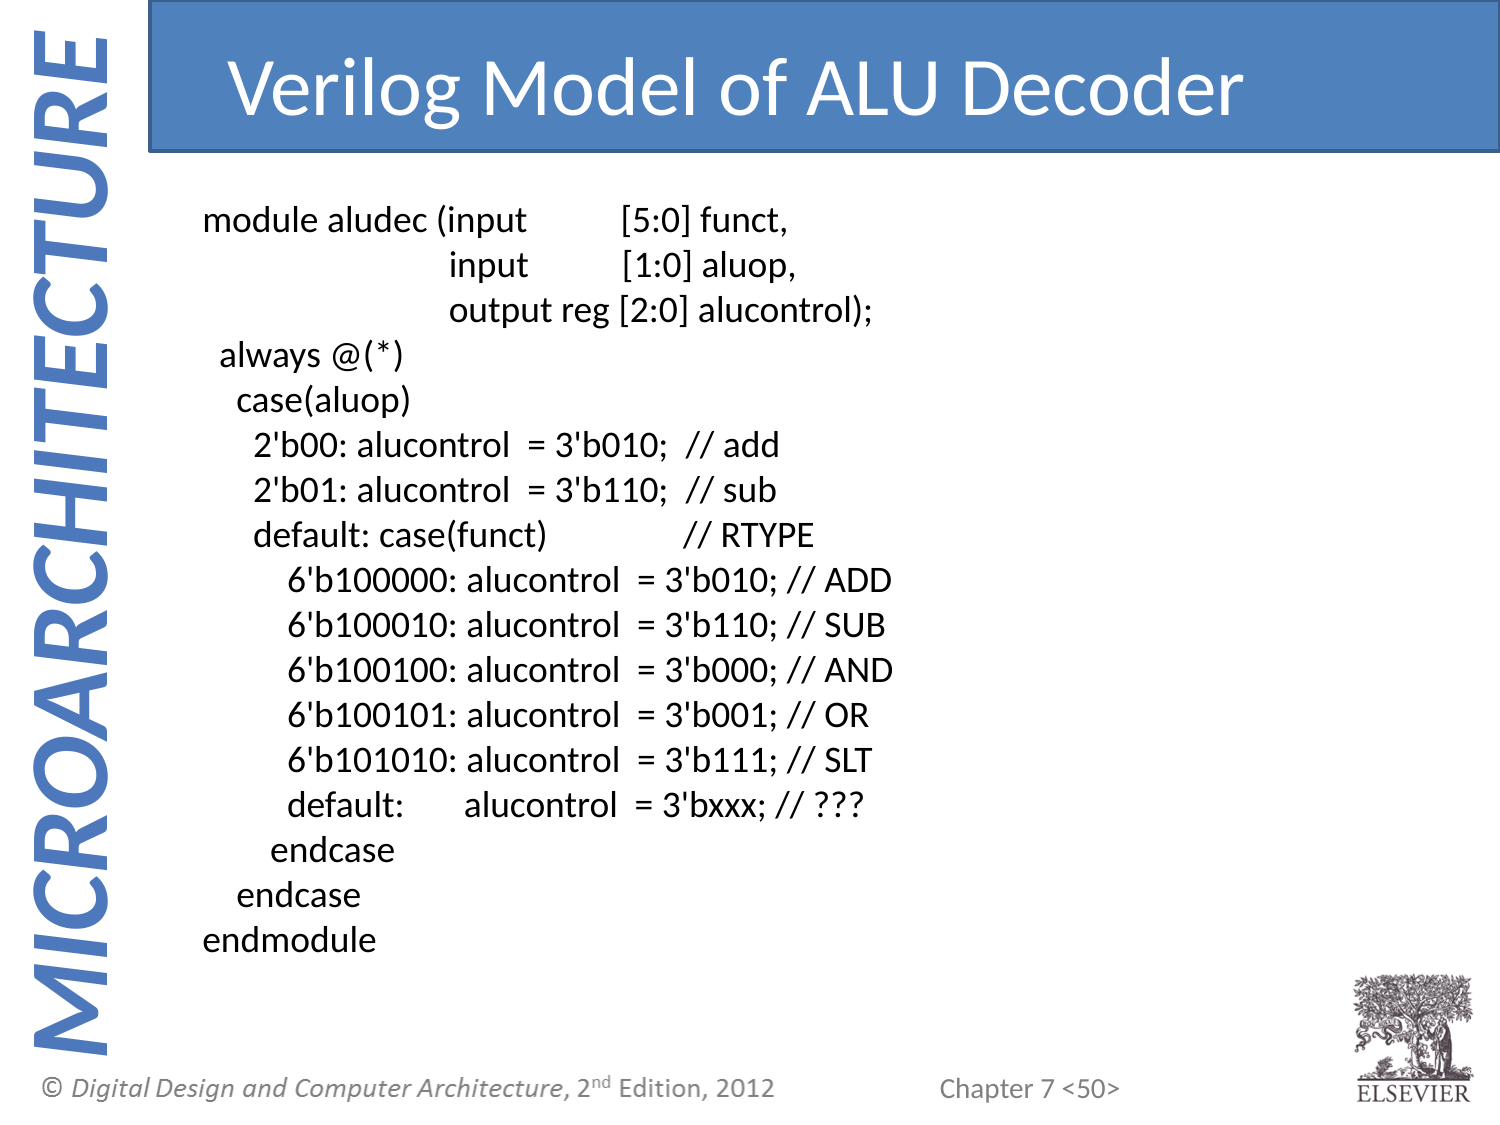

Verilog Model of ALU Decoder
module aludec (input           [5:0] funct,
                             input           [1:0] aluop,
                             output reg [2:0] alucontrol);
  always @(*)
    case(aluop)
      2'b00: alucontrol  = 3'b010;  // add
      2'b01: alucontrol  = 3'b110;  // sub
      default: case(funct)                // RTYPE
          6'b100000: alucontrol  = 3'b010; // ADD
          6'b100010: alucontrol  = 3'b110; // SUB
          6'b100100: alucontrol  = 3'b000; // AND
          6'b100101: alucontrol  = 3'b001; // OR
          6'b101010: alucontrol  = 3'b111; // SLT
          default:       alucontrol  = 3'bxxx; // ???
        endcase
    endcase
endmodule